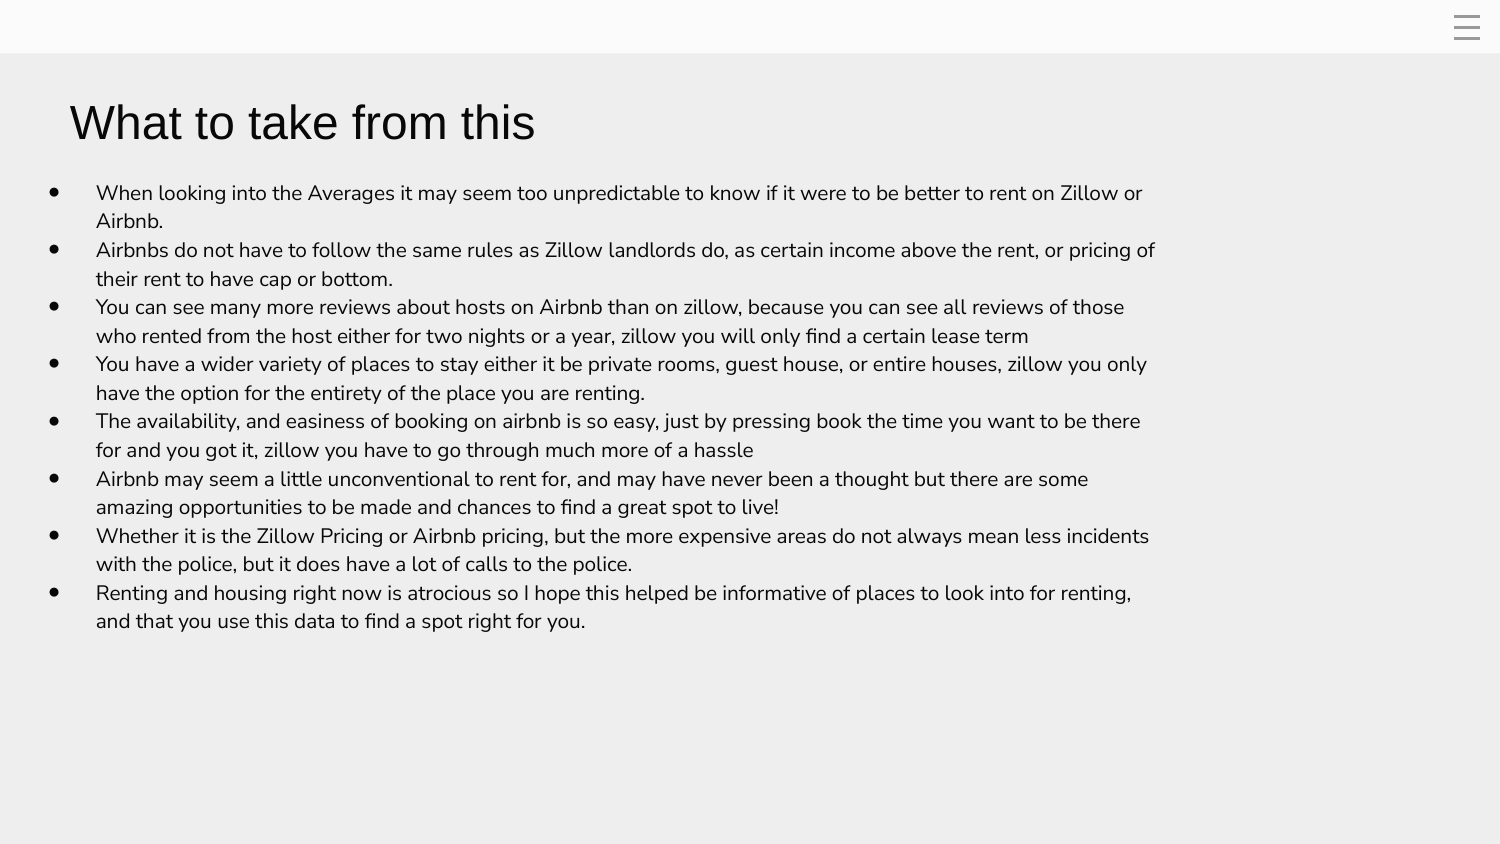

# What to take from this
When looking into the Averages it may seem too unpredictable to know if it were to be better to rent on Zillow or Airbnb.
Airbnbs do not have to follow the same rules as Zillow landlords do, as certain income above the rent, or pricing of their rent to have cap or bottom.
You can see many more reviews about hosts on Airbnb than on zillow, because you can see all reviews of those who rented from the host either for two nights or a year, zillow you will only find a certain lease term
You have a wider variety of places to stay either it be private rooms, guest house, or entire houses, zillow you only have the option for the entirety of the place you are renting.
The availability, and easiness of booking on airbnb is so easy, just by pressing book the time you want to be there for and you got it, zillow you have to go through much more of a hassle
Airbnb may seem a little unconventional to rent for, and may have never been a thought but there are some amazing opportunities to be made and chances to find a great spot to live!
Whether it is the Zillow Pricing or Airbnb pricing, but the more expensive areas do not always mean less incidents with the police, but it does have a lot of calls to the police.
Renting and housing right now is atrocious so I hope this helped be informative of places to look into for renting, and that you use this data to find a spot right for you.